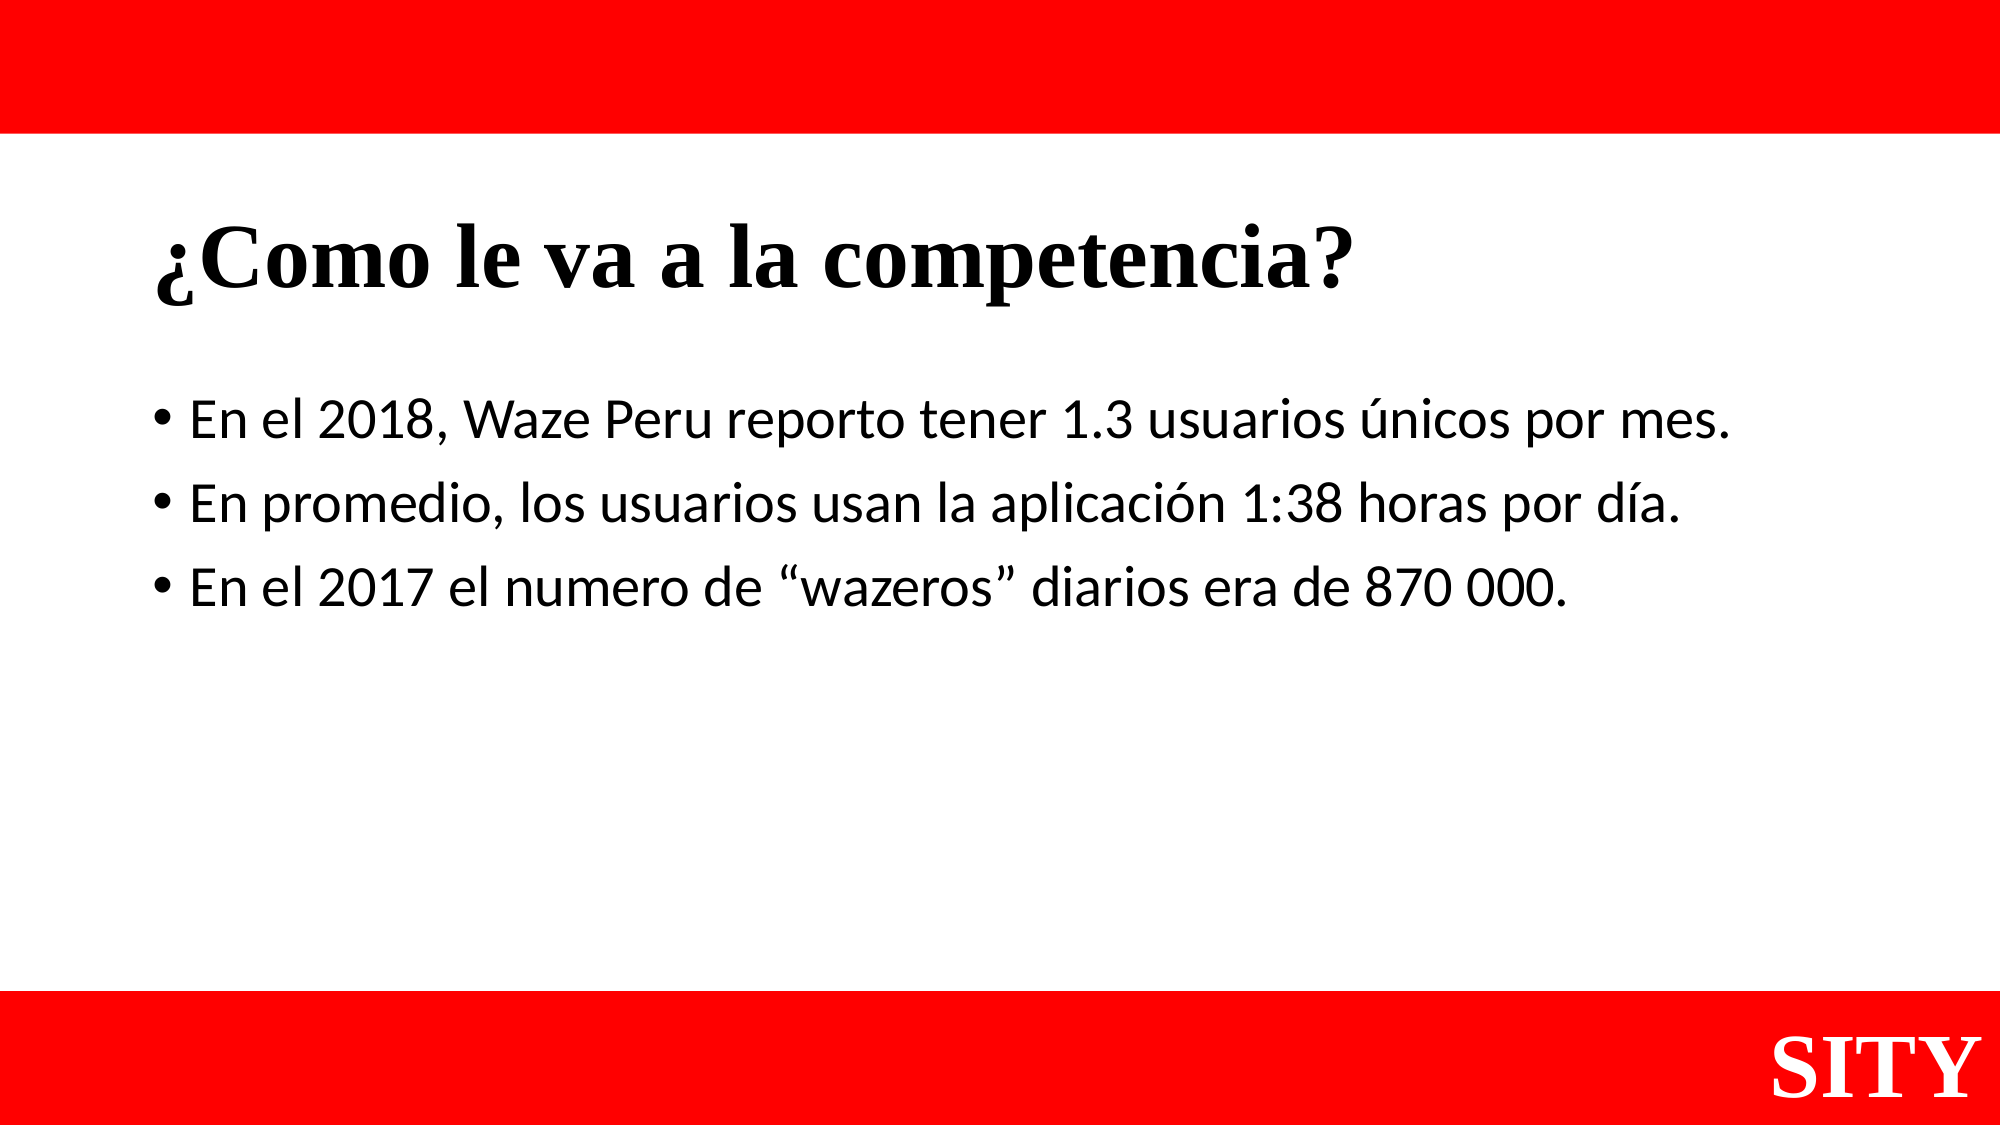

# ¿Como le va a la competencia?
En el 2018, Waze Peru reporto tener 1.3 usuarios únicos por mes.
En promedio, los usuarios usan la aplicación 1:38 horas por día.
En el 2017 el numero de “wazeros” diarios era de 870 000.

SITY